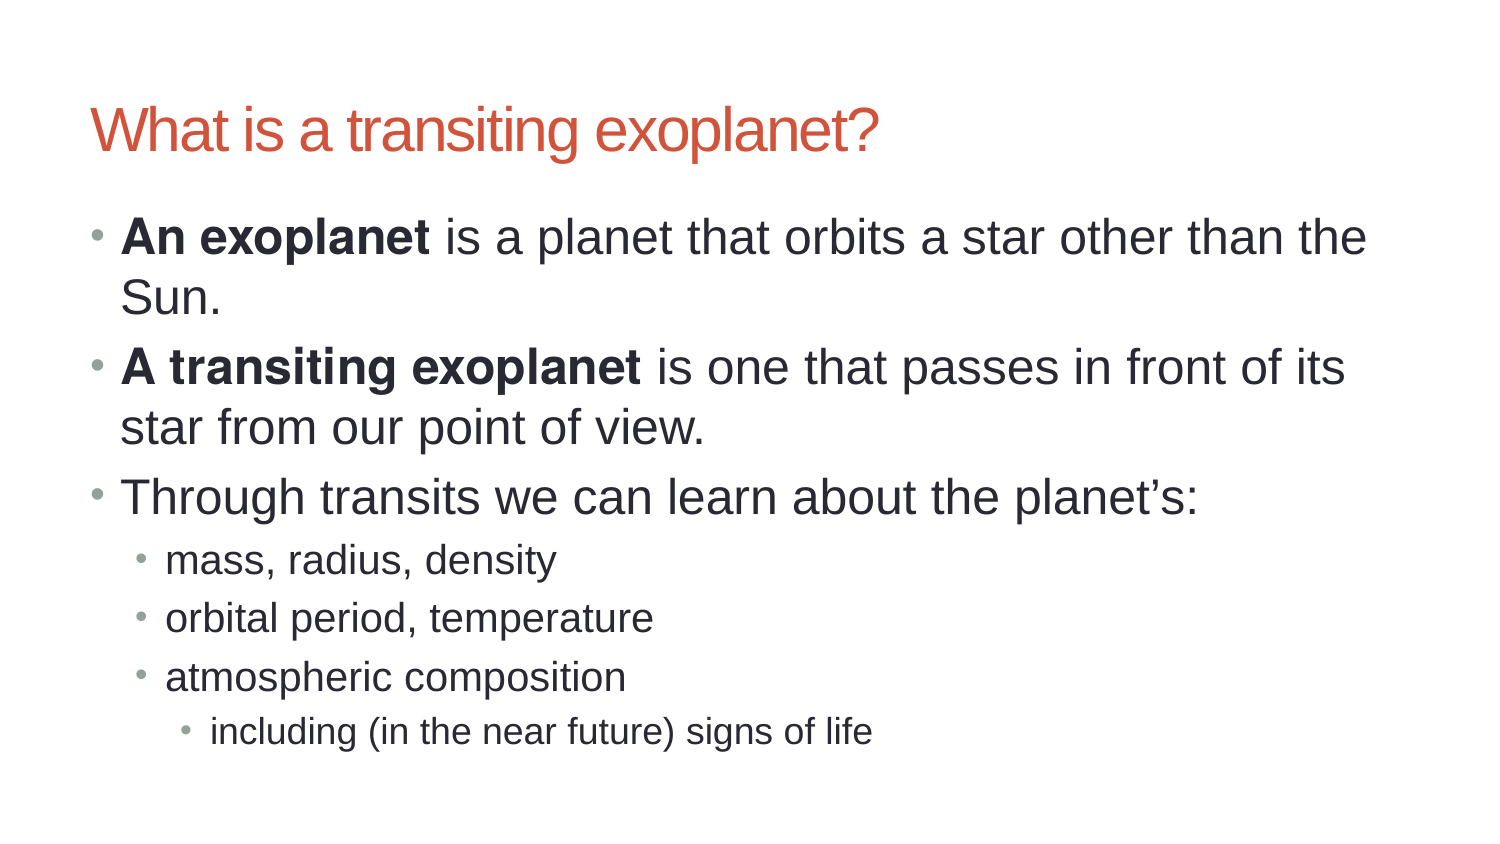

# What is a transiting exoplanet?
An exoplanet is a planet that orbits a star other than the Sun.
A transiting exoplanet is one that passes in front of its star from our point of view.
Through transits we can learn about the planet’s:
mass, radius, density
orbital period, temperature
atmospheric composition
including (in the near future) signs of life